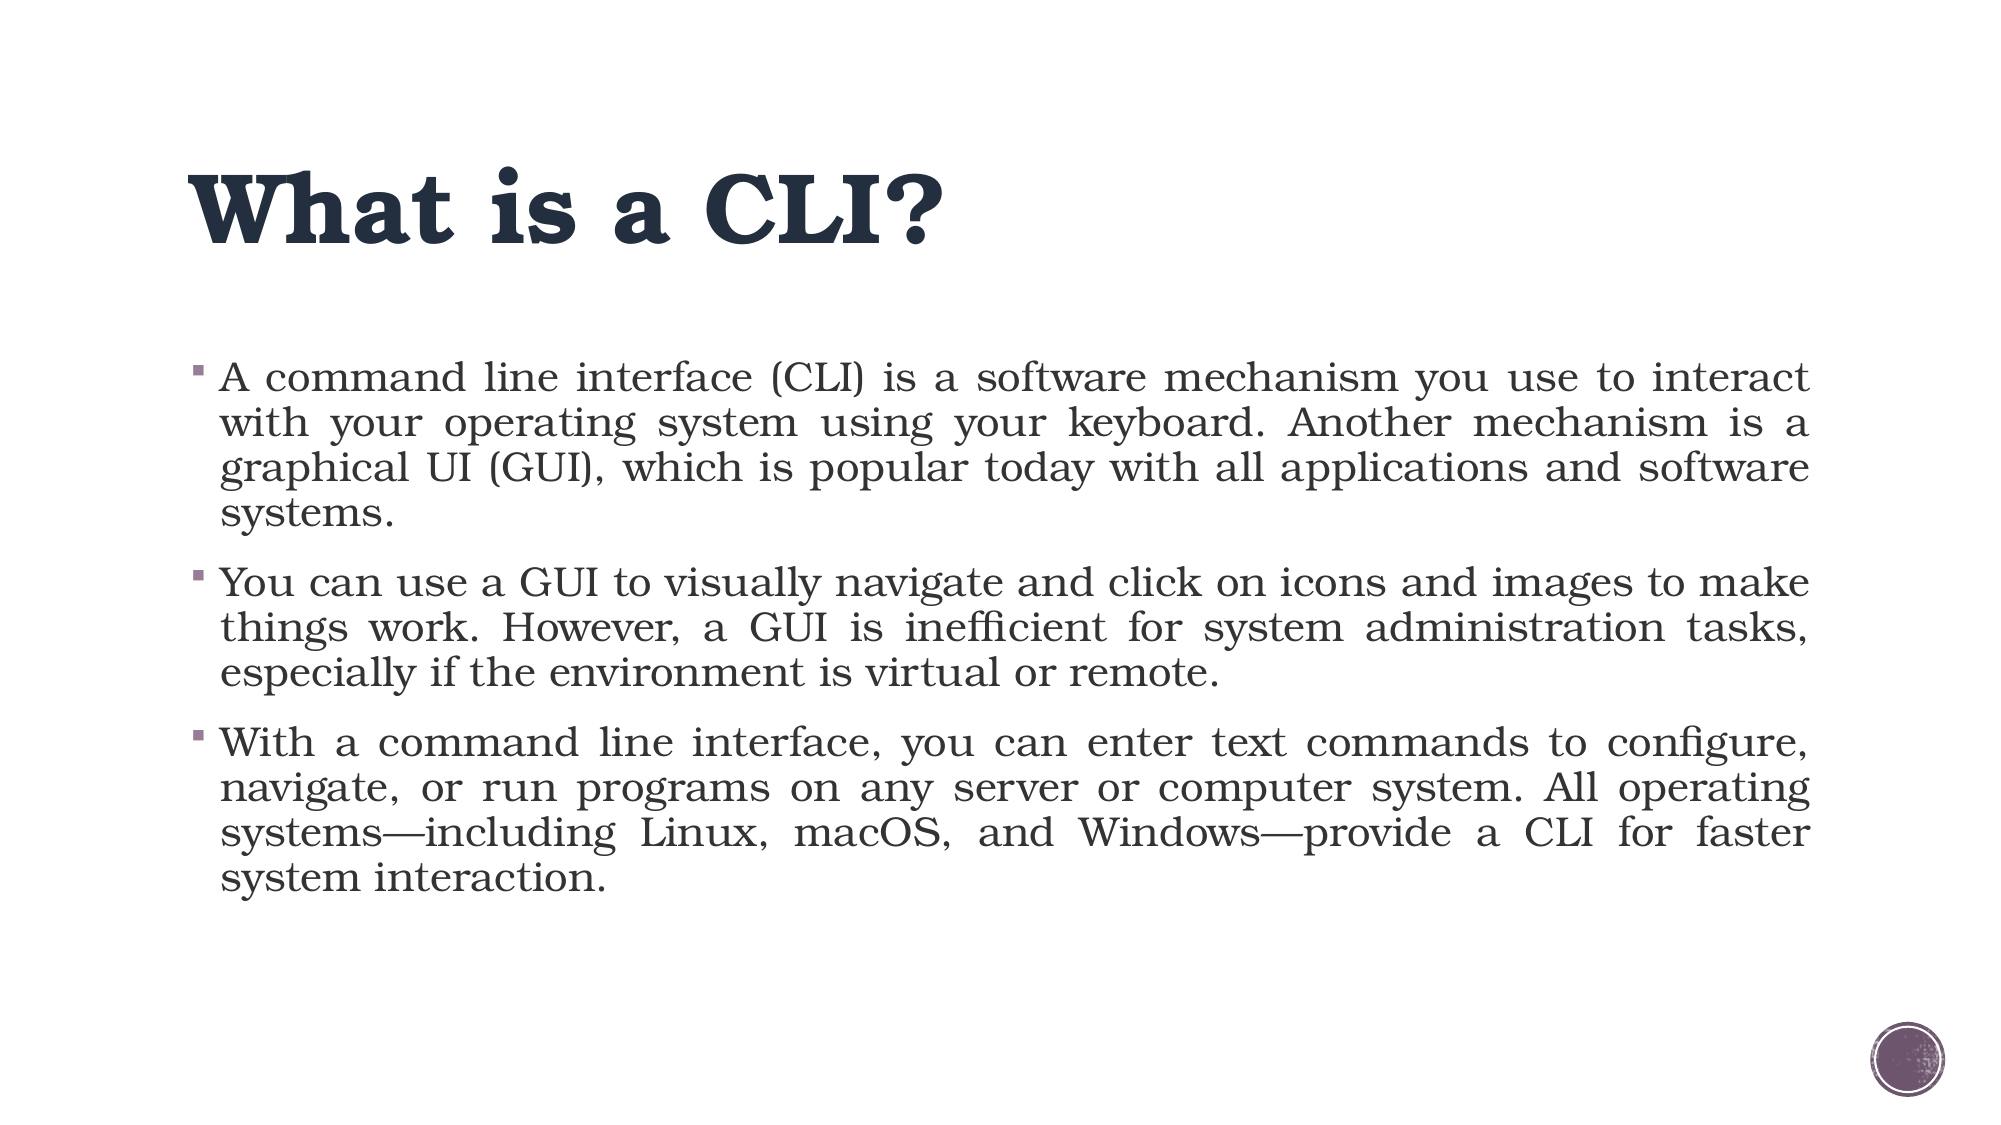

# What is a CLI?
A command line interface (CLI) is a software mechanism you use to interact with your operating system using your keyboard. Another mechanism is a graphical UI (GUI), which is popular today with all applications and software systems.
You can use a GUI to visually navigate and click on icons and images to make things work. However, a GUI is inefficient for system administration tasks, especially if the environment is virtual or remote.
With a command line interface, you can enter text commands to configure, navigate, or run programs on any server or computer system. All operating systems—including Linux, macOS, and Windows—provide a CLI for faster system interaction.